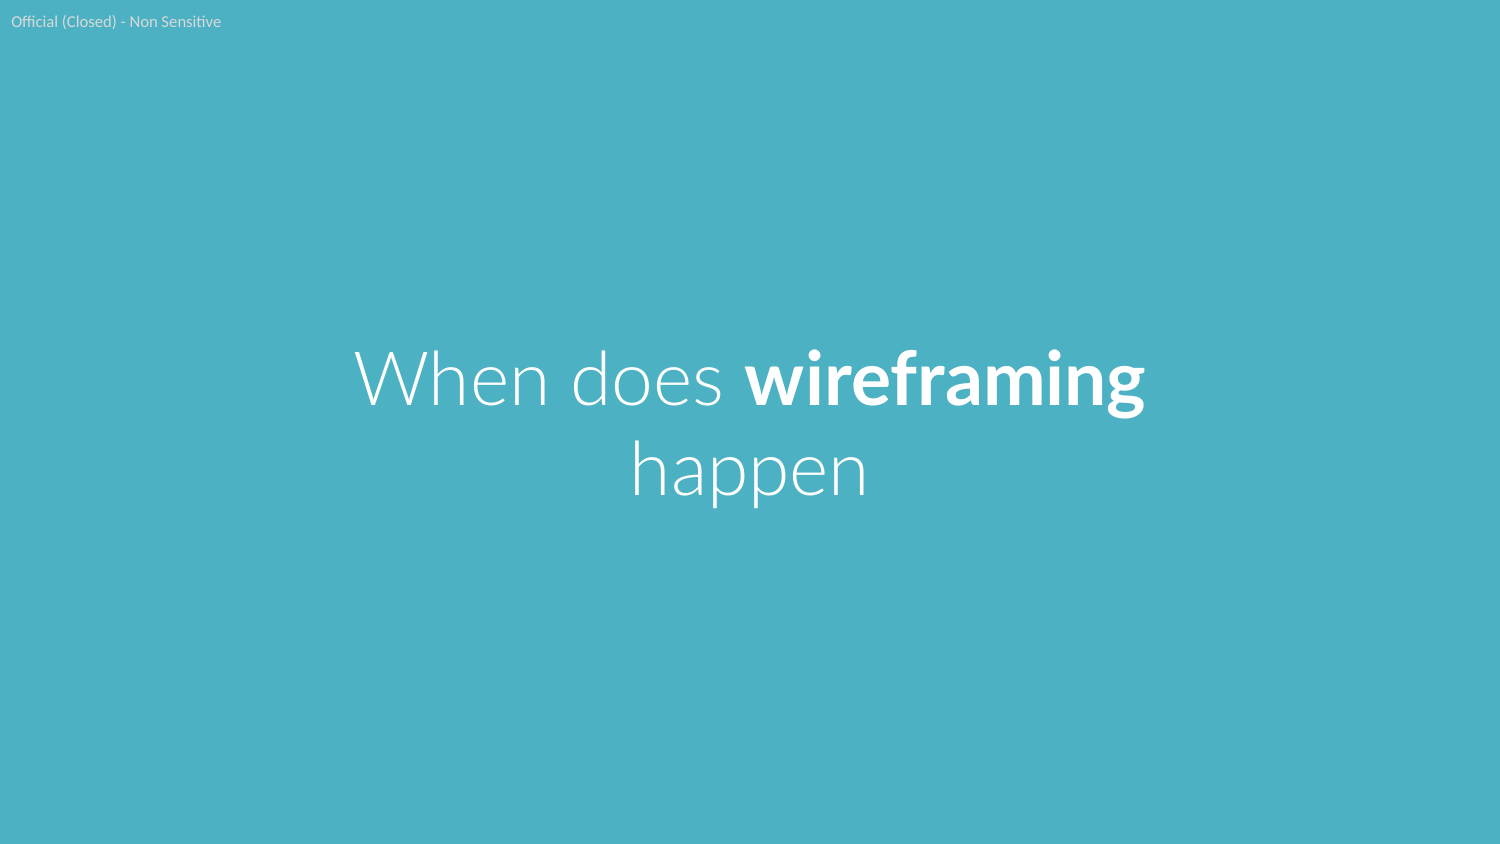

Official (Closed) - Non Sensitive
When does wireframing happen